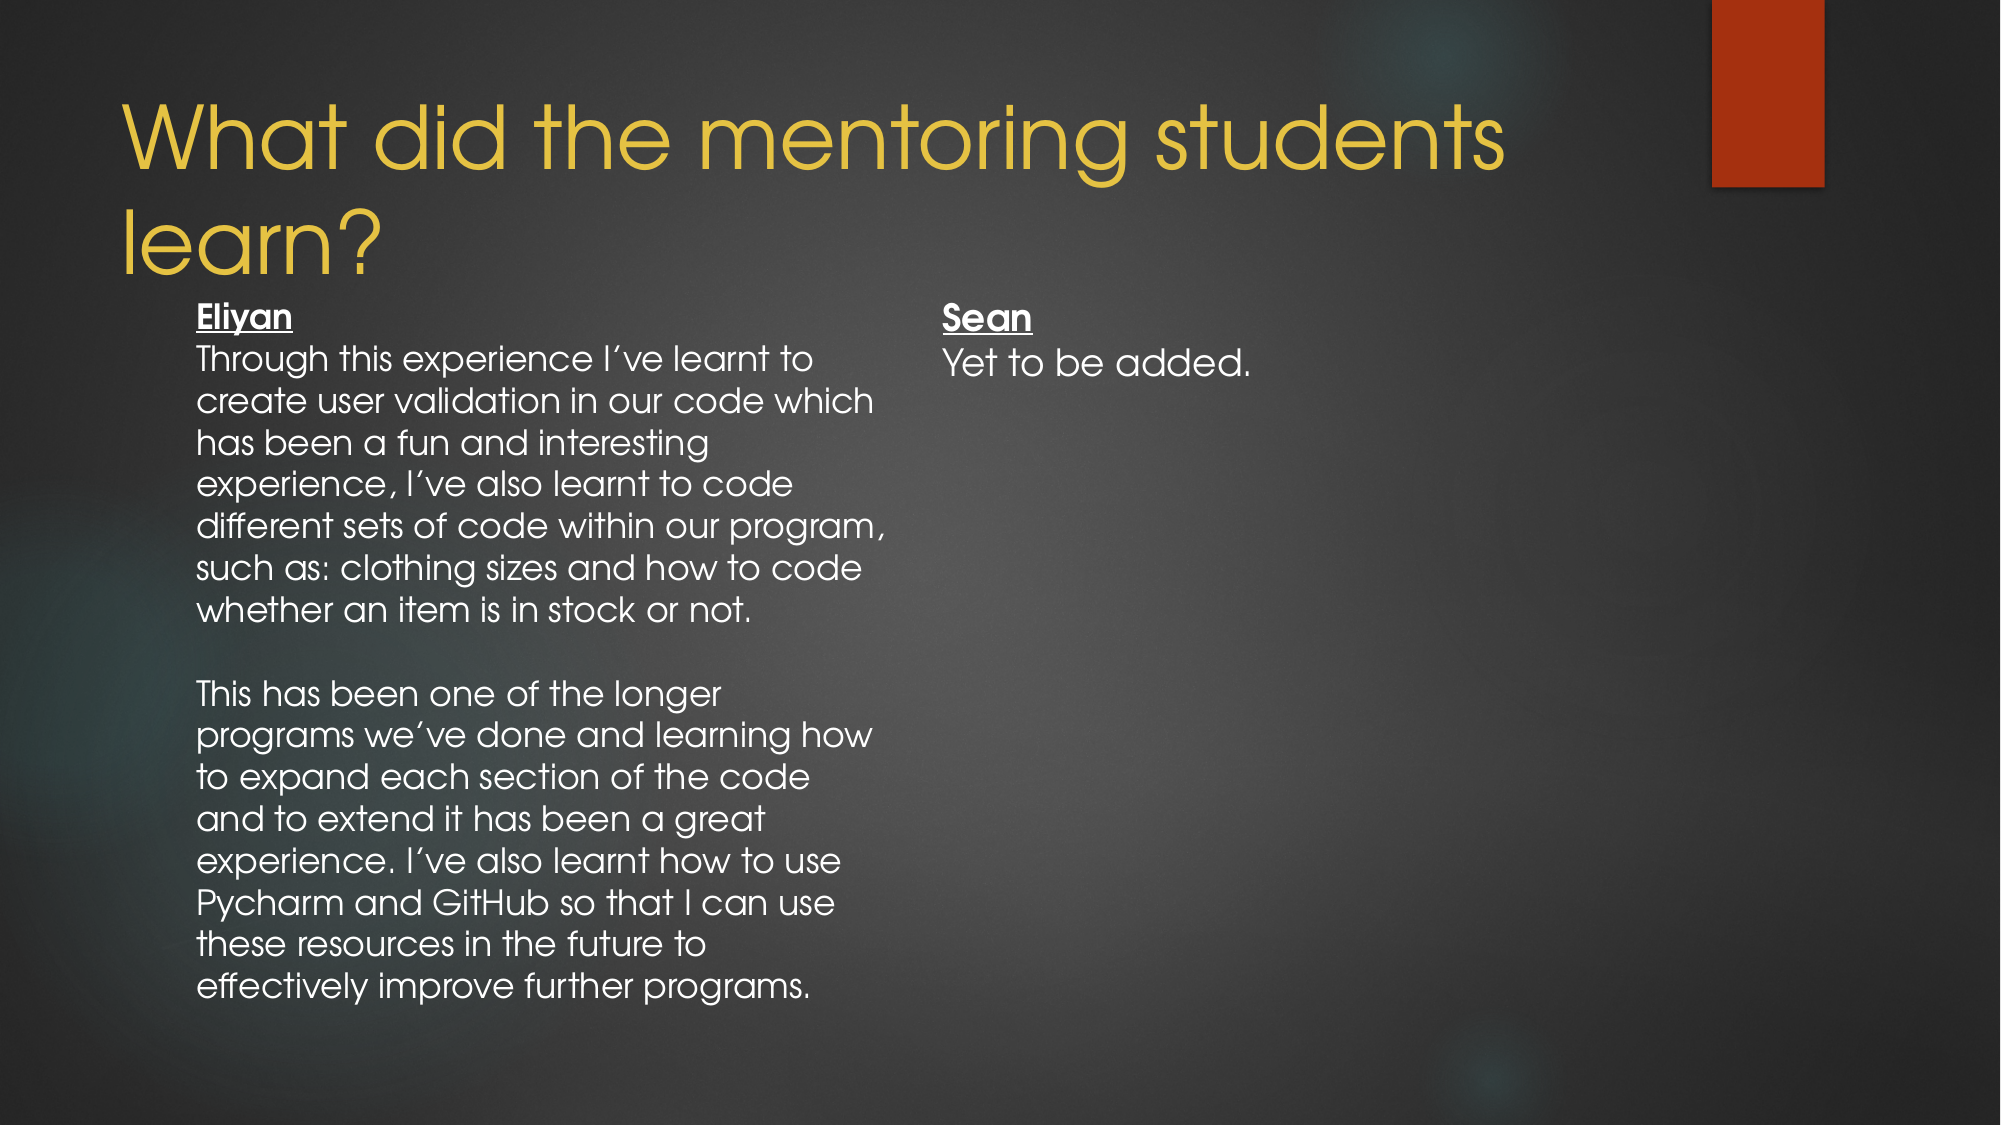

# What did the mentoring students learn?
Sean
Yet to be added.

Eliyan
Through this experience I’ve learnt to create user validation in our code which has been a fun and interesting experience, I’ve also learnt to code different sets of code within our program, such as: clothing sizes and how to code whether an item is in stock or not.

This has been one of the longer programs we’ve done and learning how to expand each section of the code and to extend it has been a great experience. I’ve also learnt how to use Pycharm and GitHub so that I can use these resources in the future to effectively improve further programs.